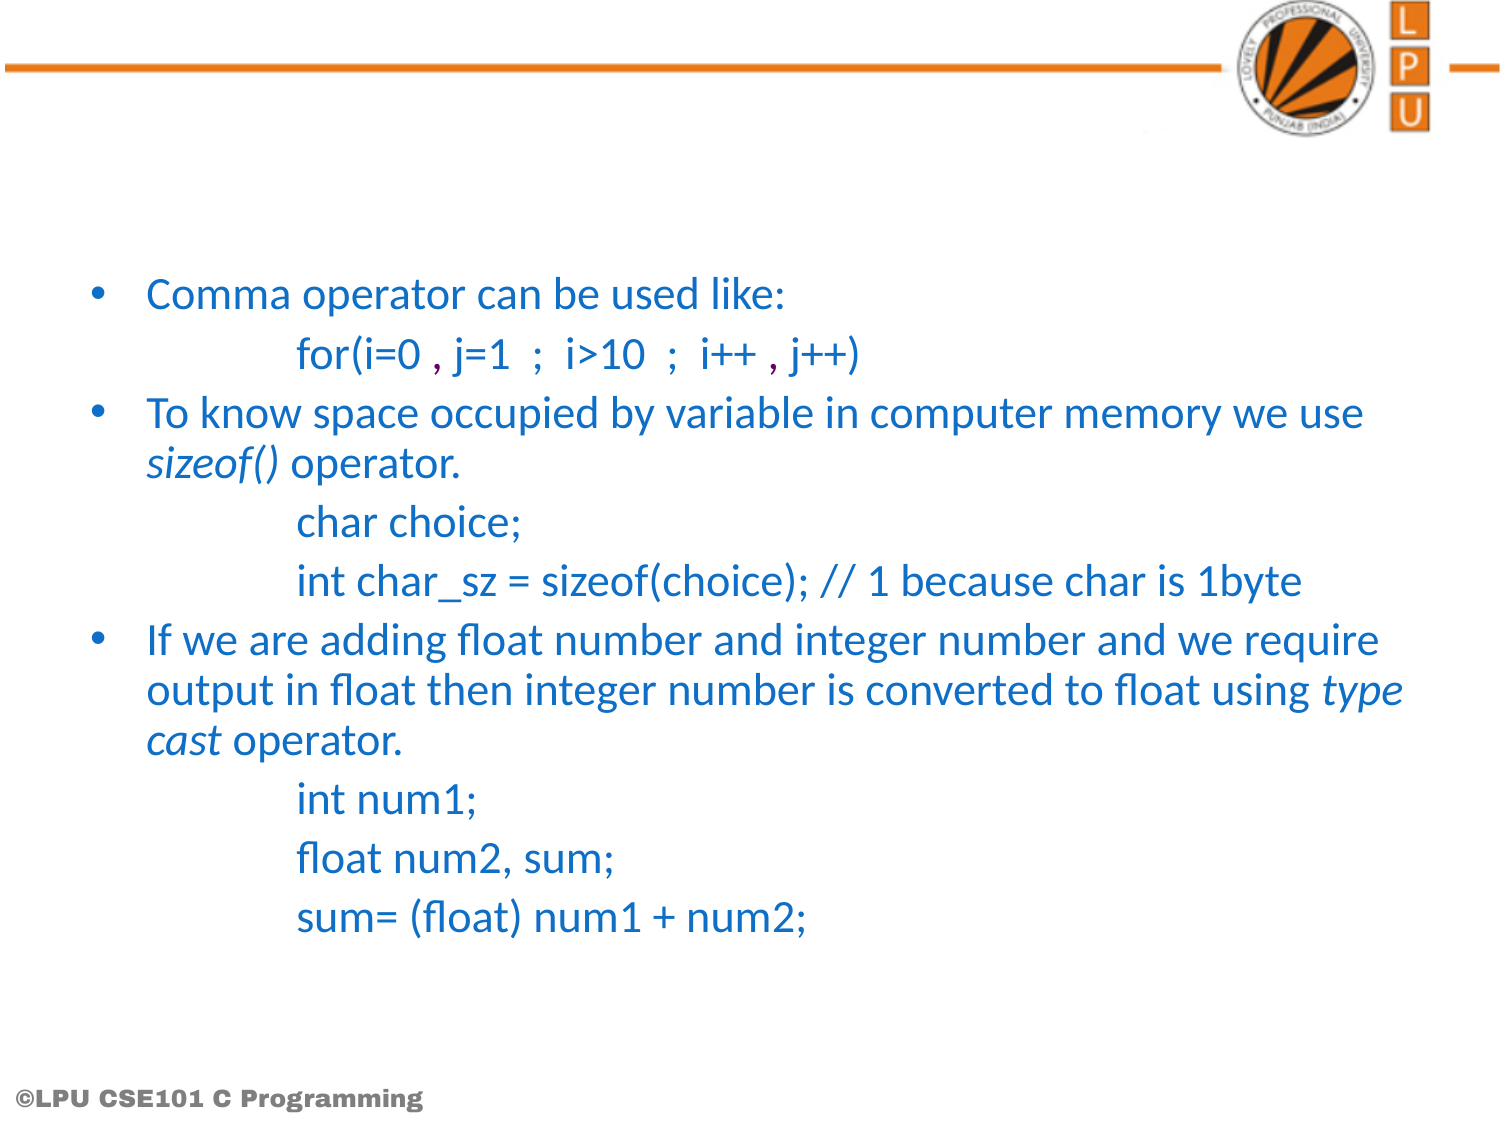

#
Comma operator can be used like:
		for(i=0 , j=1  ;  i>10  ;  i++ , j++)
To know space occupied by variable in computer memory we use sizeof() operator.
		char choice;
		int char_sz = sizeof(choice); // 1 because char is 1byte
If we are adding float number and integer number and we require output in float then integer number is converted to float using type cast operator.
		int num1;
		float num2, sum;
		sum= (float) num1 + num2;